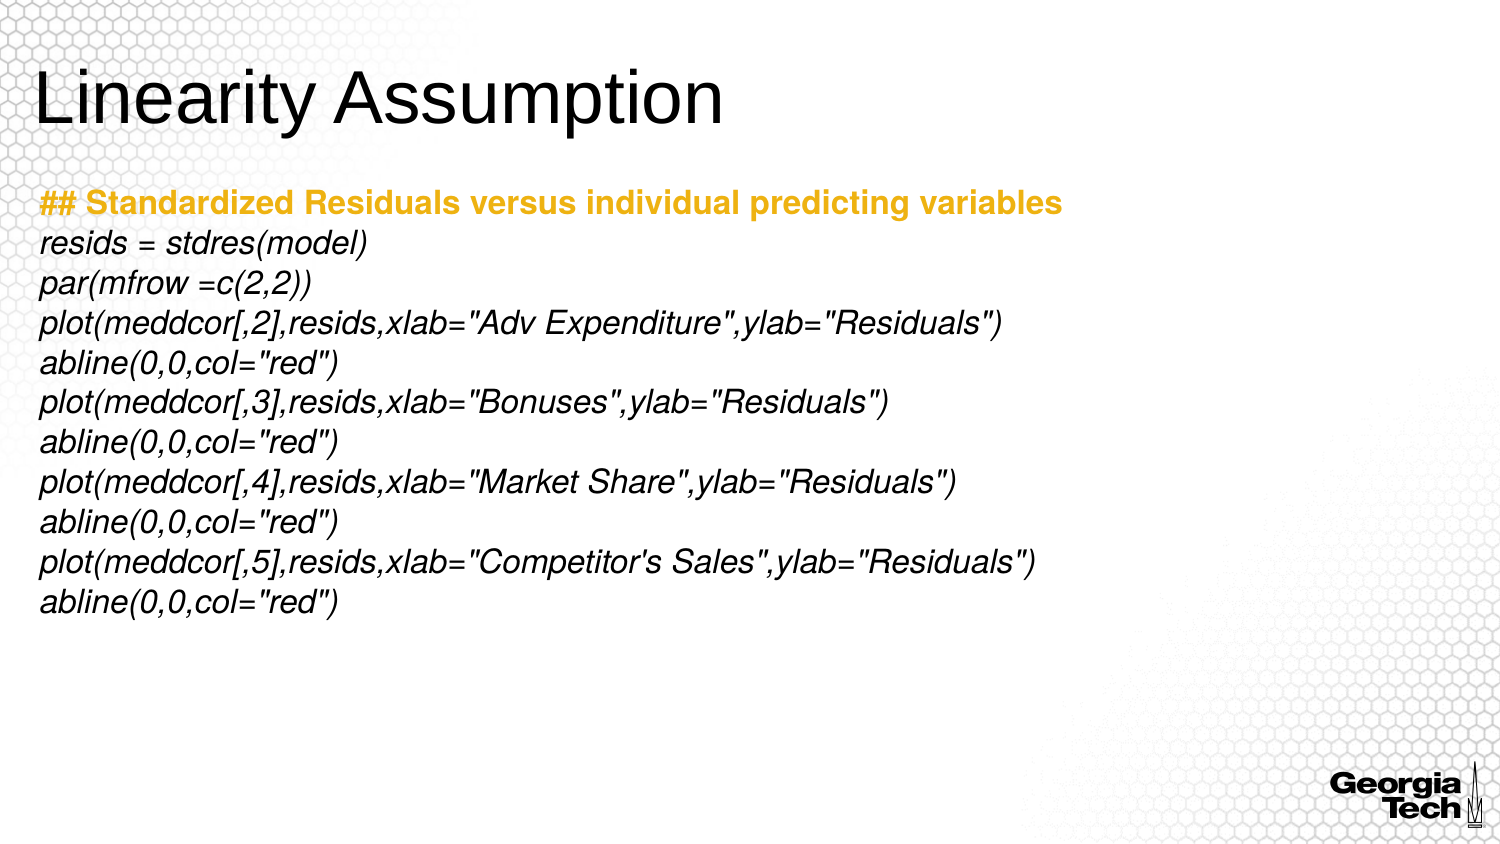

# Linearity Assumption
## Standardized Residuals versus individual predicting variables
resids = stdres(model)
par(mfrow =c(2,2))
plot(meddcor[,2],resids,xlab="Adv Expenditure",ylab="Residuals")
abline(0,0,col="red")
plot(meddcor[,3],resids,xlab="Bonuses",ylab="Residuals")
abline(0,0,col="red")
plot(meddcor[,4],resids,xlab="Market Share",ylab="Residuals")
abline(0,0,col="red")
plot(meddcor[,5],resids,xlab="Competitor's Sales",ylab="Residuals")
abline(0,0,col="red")